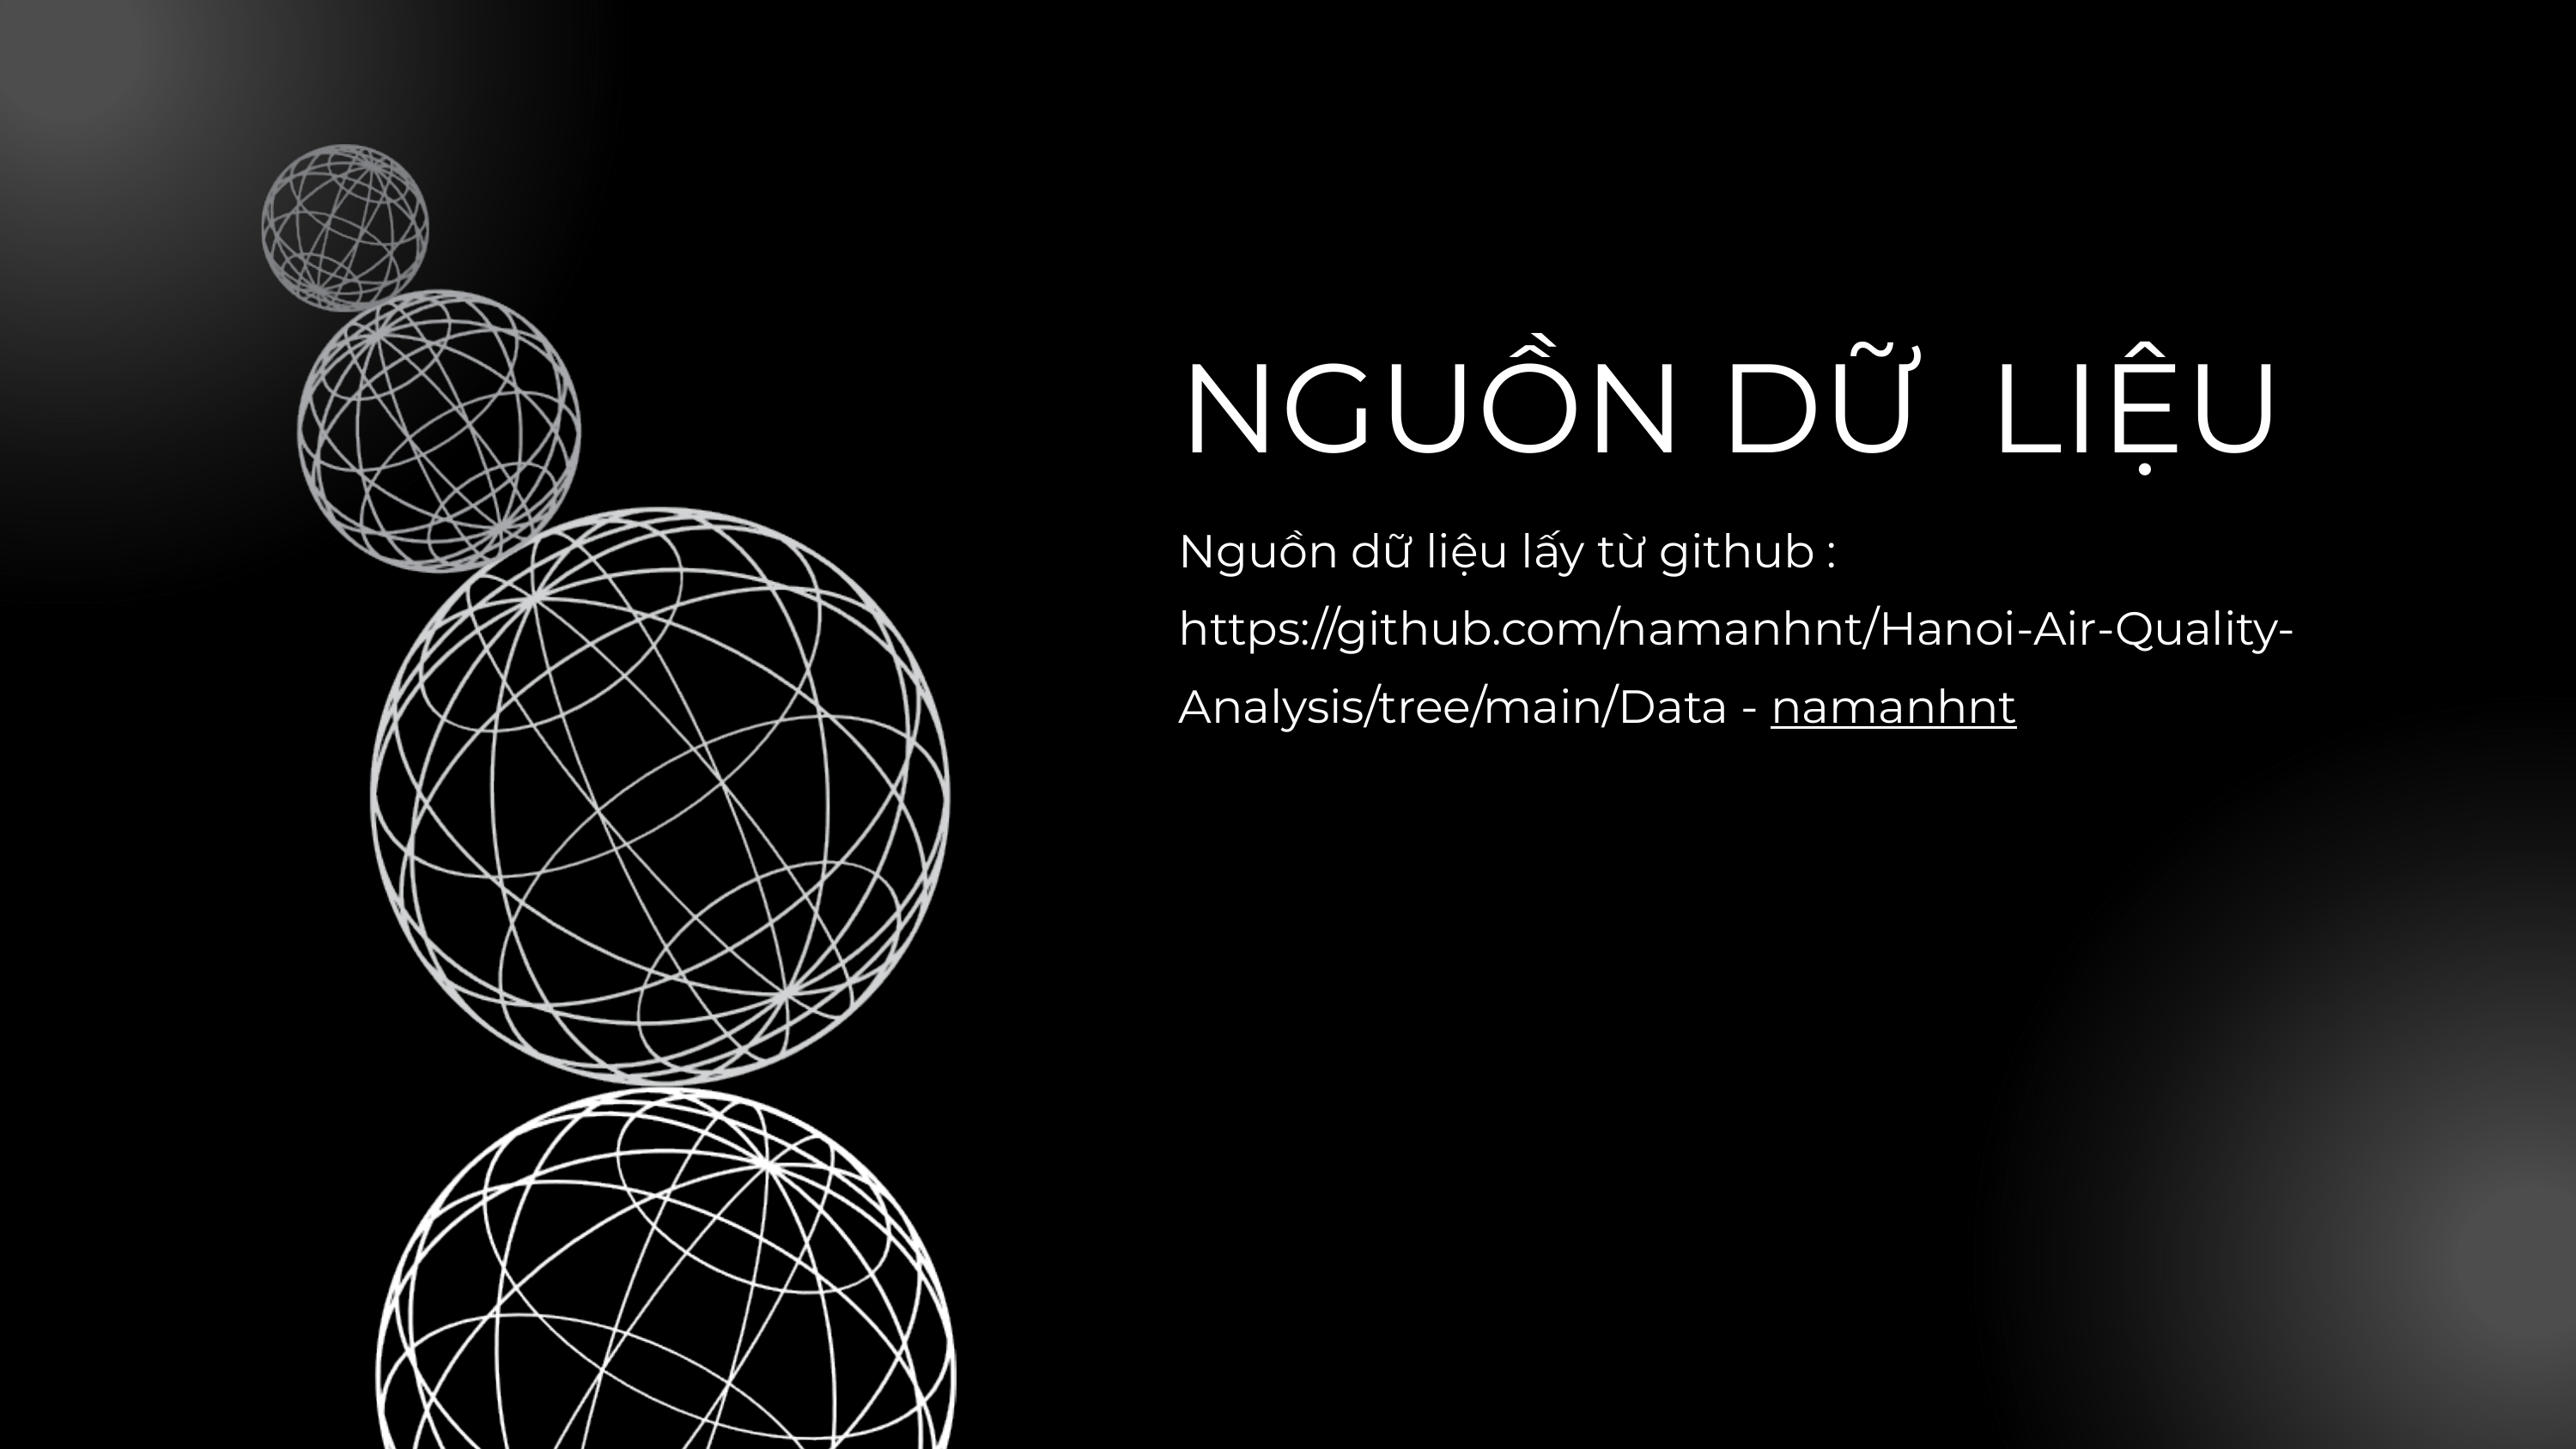

NGUỒN DỮ  LIỆU
Nguồn dữ liệu lấy từ github : https://github.com/namanhnt/Hanoi-Air-Quality-Analysis/tree/main/Data - namanhnt